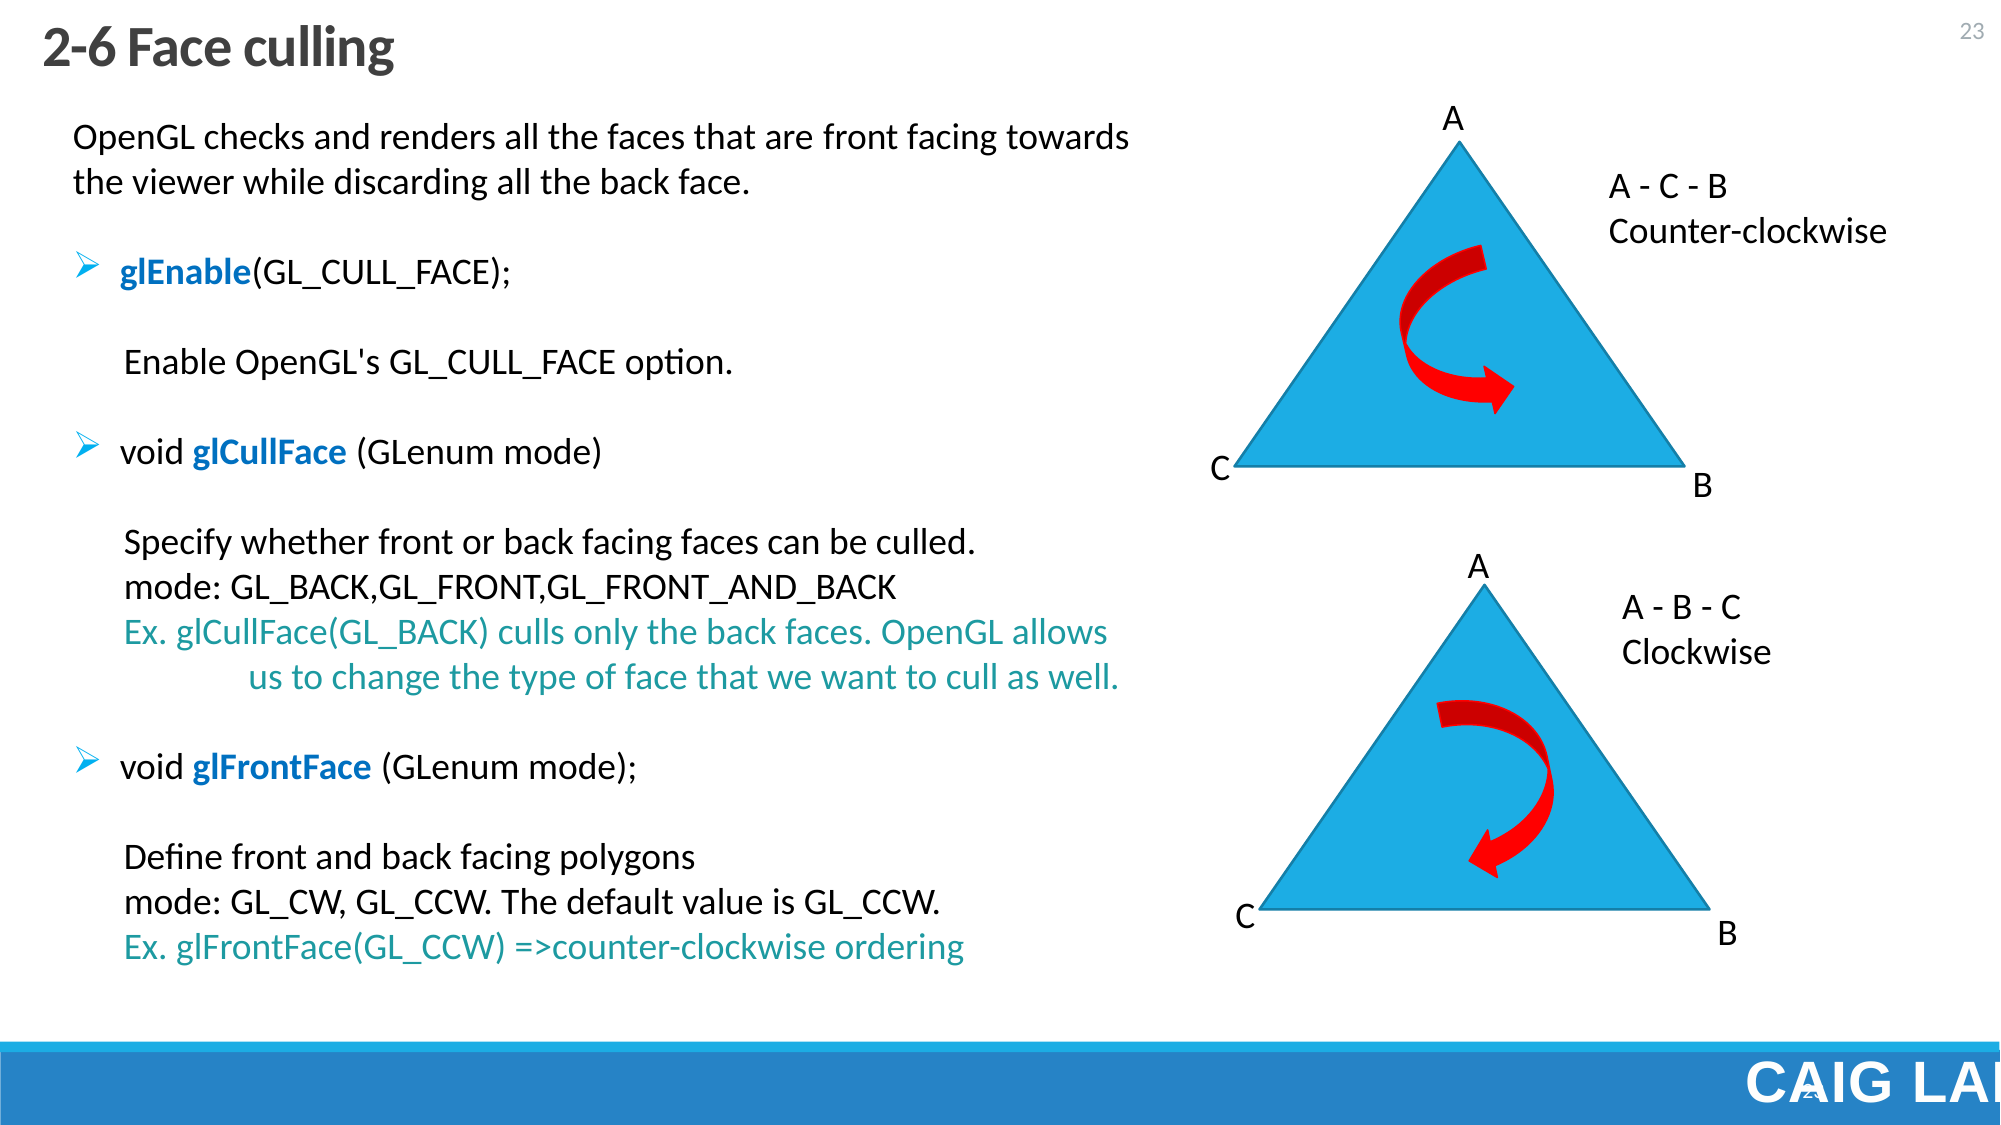

2-6 Face culling

A
OpenGL checks and renders all the faces that are front facing towards the viewer while discarding all the back face.

glEnable(GL_CULL_FACE);

      Enable OpenGL's GL_CULL_FACE option.

void glCullFace (GLenum mode)

      Specify whether front or back facing faces can be culled.
      mode: GL_BACK,GL_FRONT,GL_FRONT_AND_BACK
      Ex. glCullFace(GL_BACK) culls only the back faces. OpenGL allows         	   us to change the type of face that we want to cull as well.

void glFrontFace (GLenum mode);

      Define front and back facing polygons
      mode: GL_CW, GL_CCW. The default value is GL_CCW.
      Ex. glFrontFace(GL_CCW) =>counter-clockwise ordering

A - C - B
Counter-clockwise

C
B
A
A - B - C
Clockwise

C
B
23